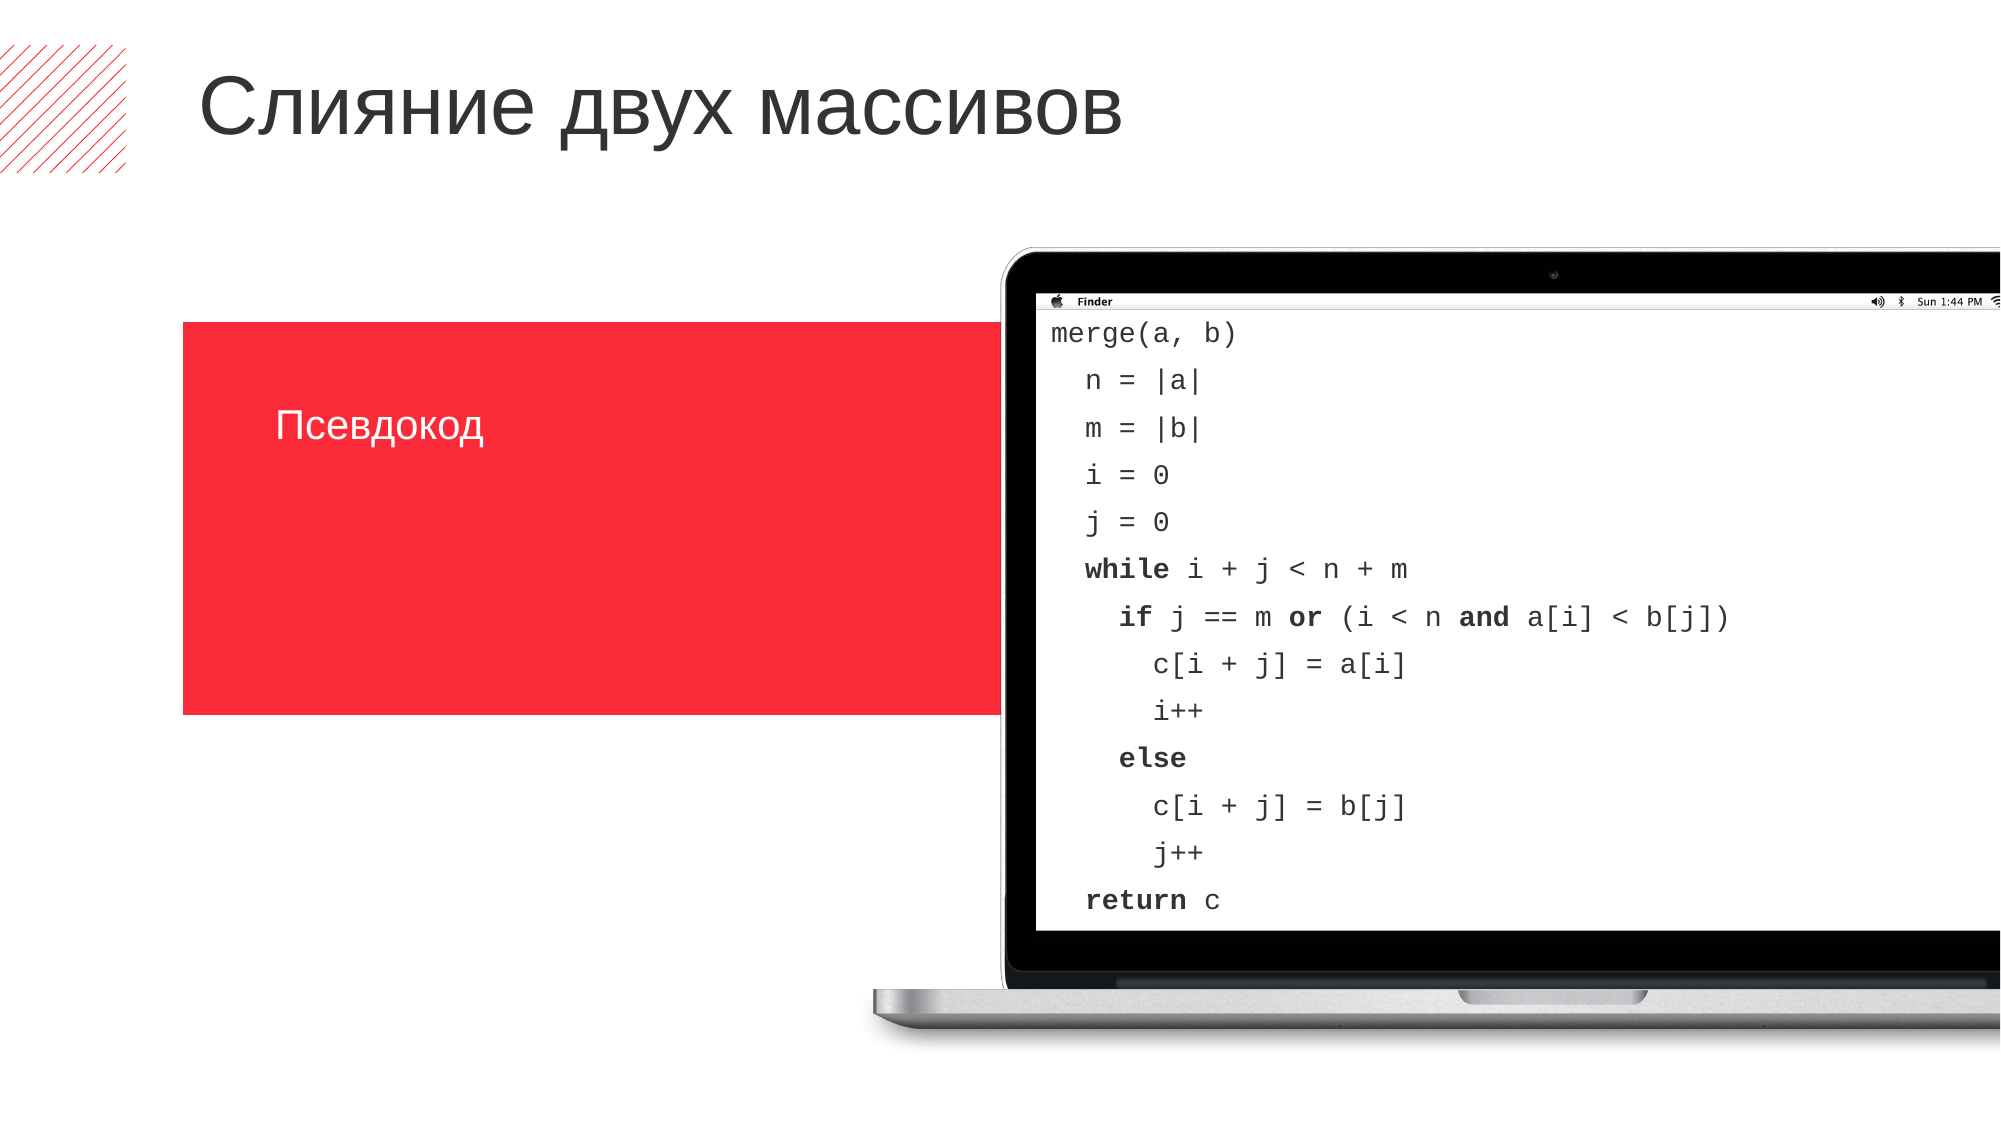

Слияние двух массивов
merge(a, b)
  n = |a|
  m = |b|
  i = 0
  j = 0
  while i + j < n + m
    if j == m or (i < n and a[i] < b[j])
      c[i + j] = a[i]
      i++
    else
      c[i + j] = b[j]
      j++
  return c

Псевдокод